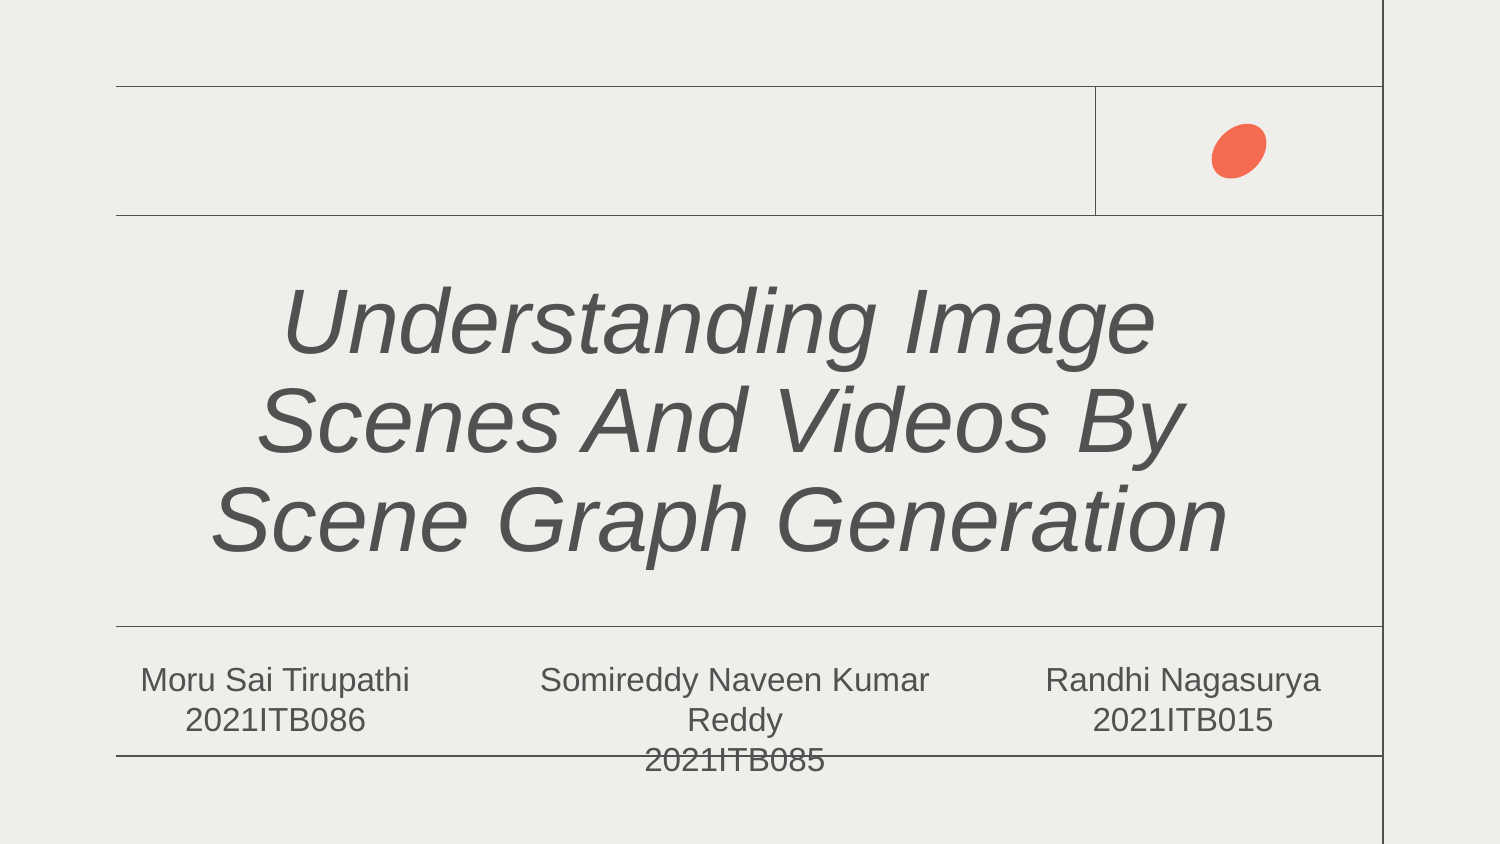

# Understanding Image Scenes And Videos By Scene Graph Generation
Randhi Nagasurya
2021ITB015
Somireddy Naveen Kumar Reddy
2021ITB085
Moru Sai Tirupathi
2021ITB086